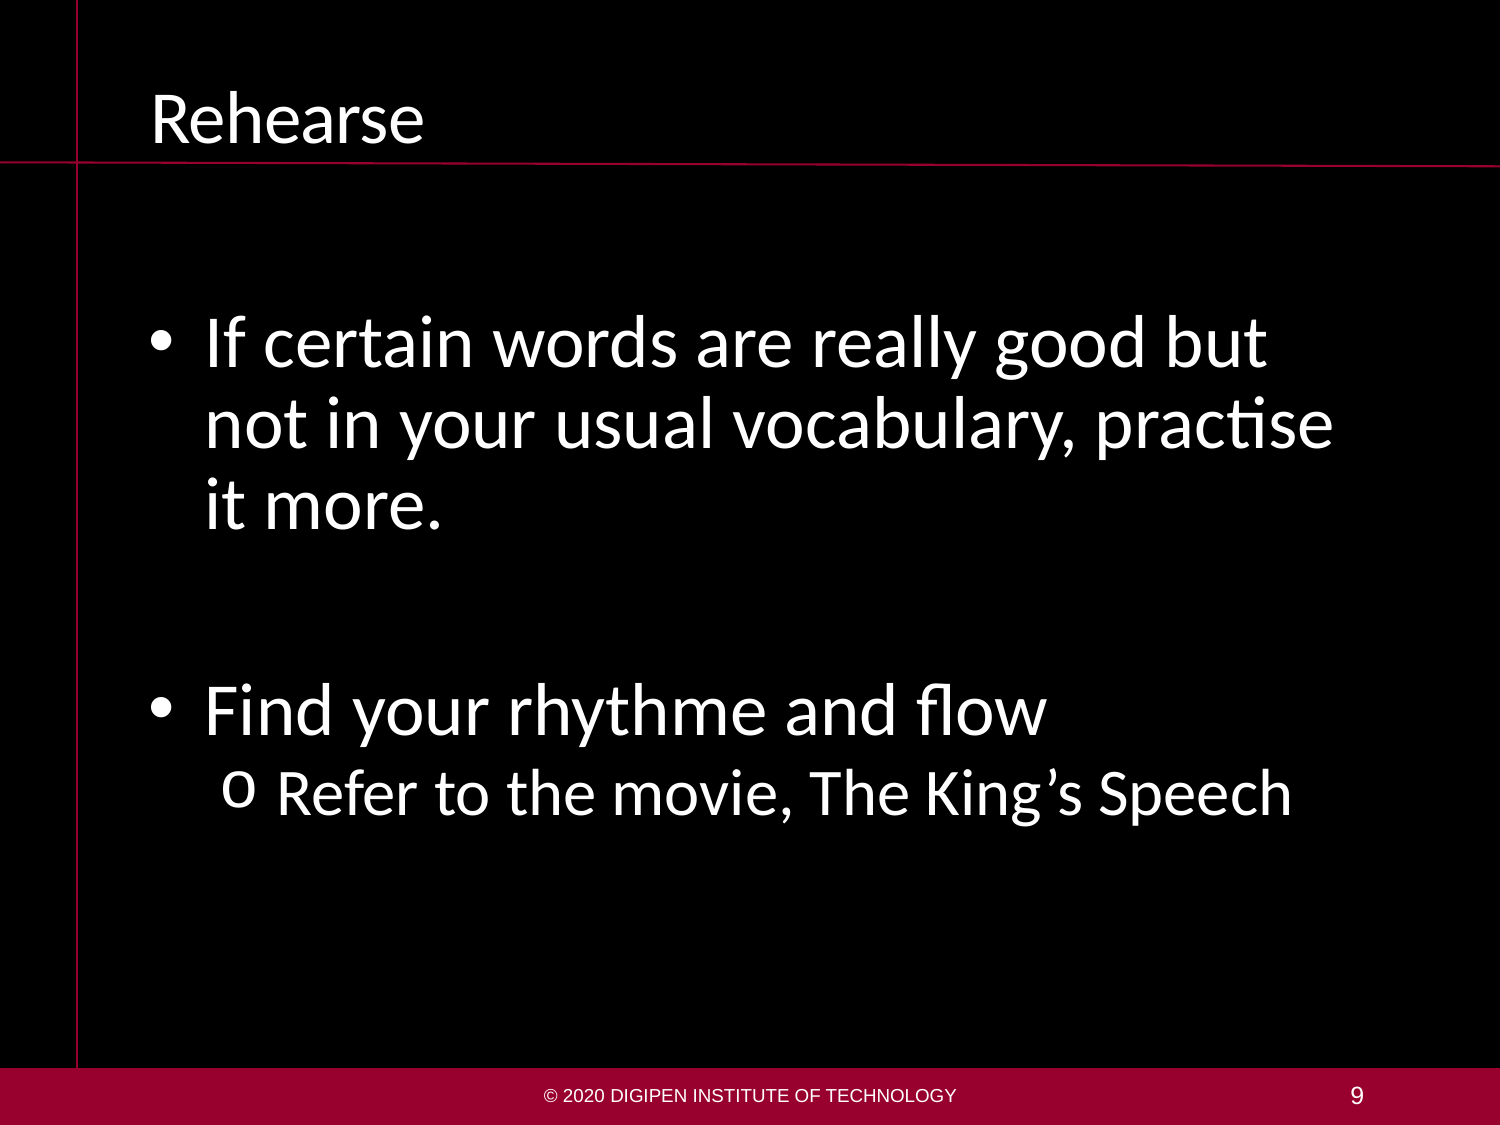

# Rehearse

If certain words are really good but not in your usual vocabulary, practise it more.

Find your rhythme and flow
Refer to the movie, The King’s Speech

© 2020 DigiPen Institute of Technology
9